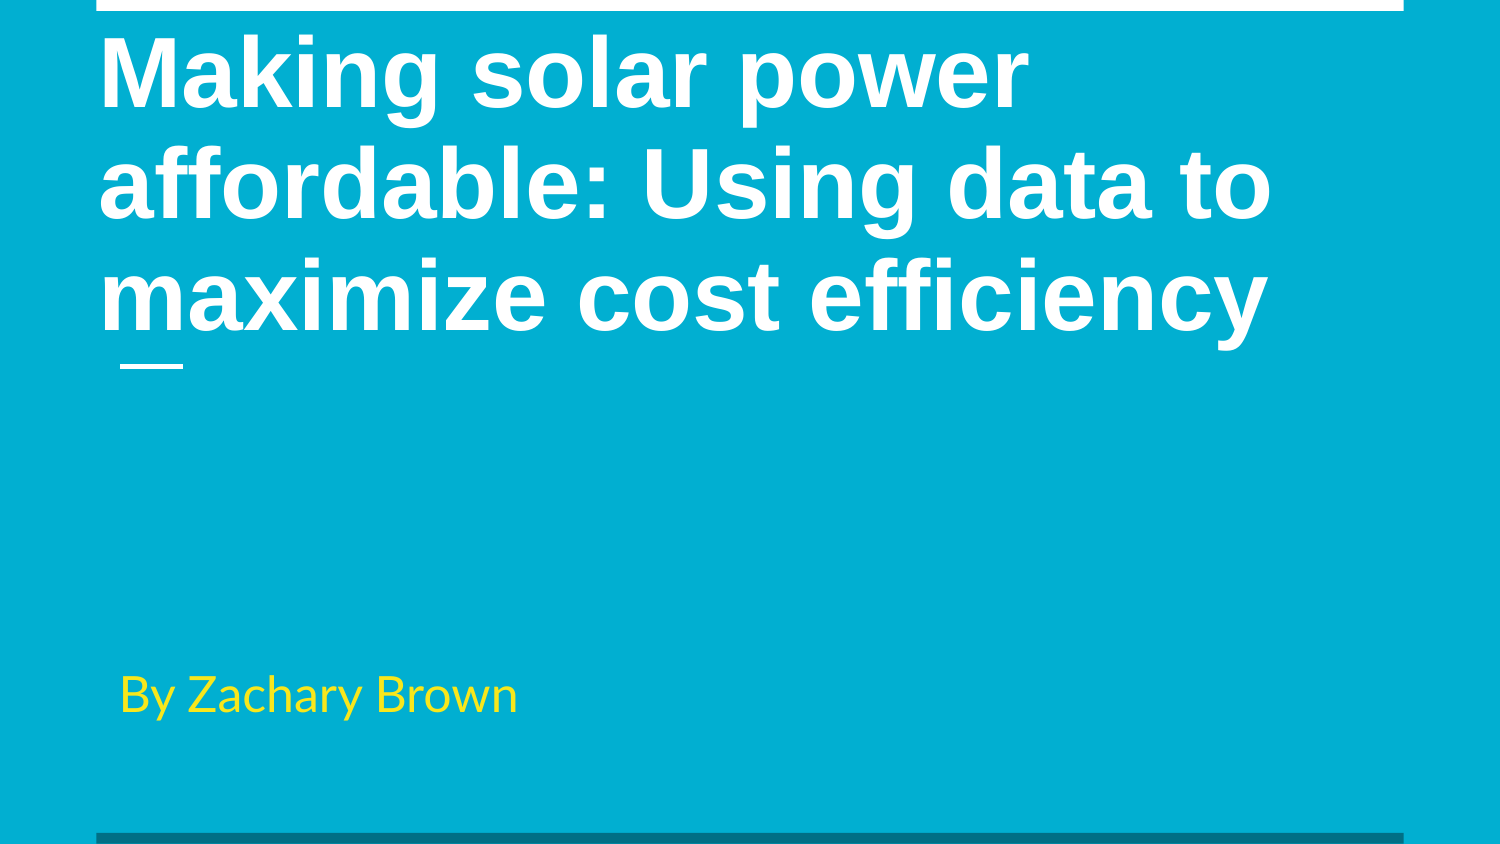

# Making solar power affordable: Using data to maximize cost efficiency
By Zachary Brown